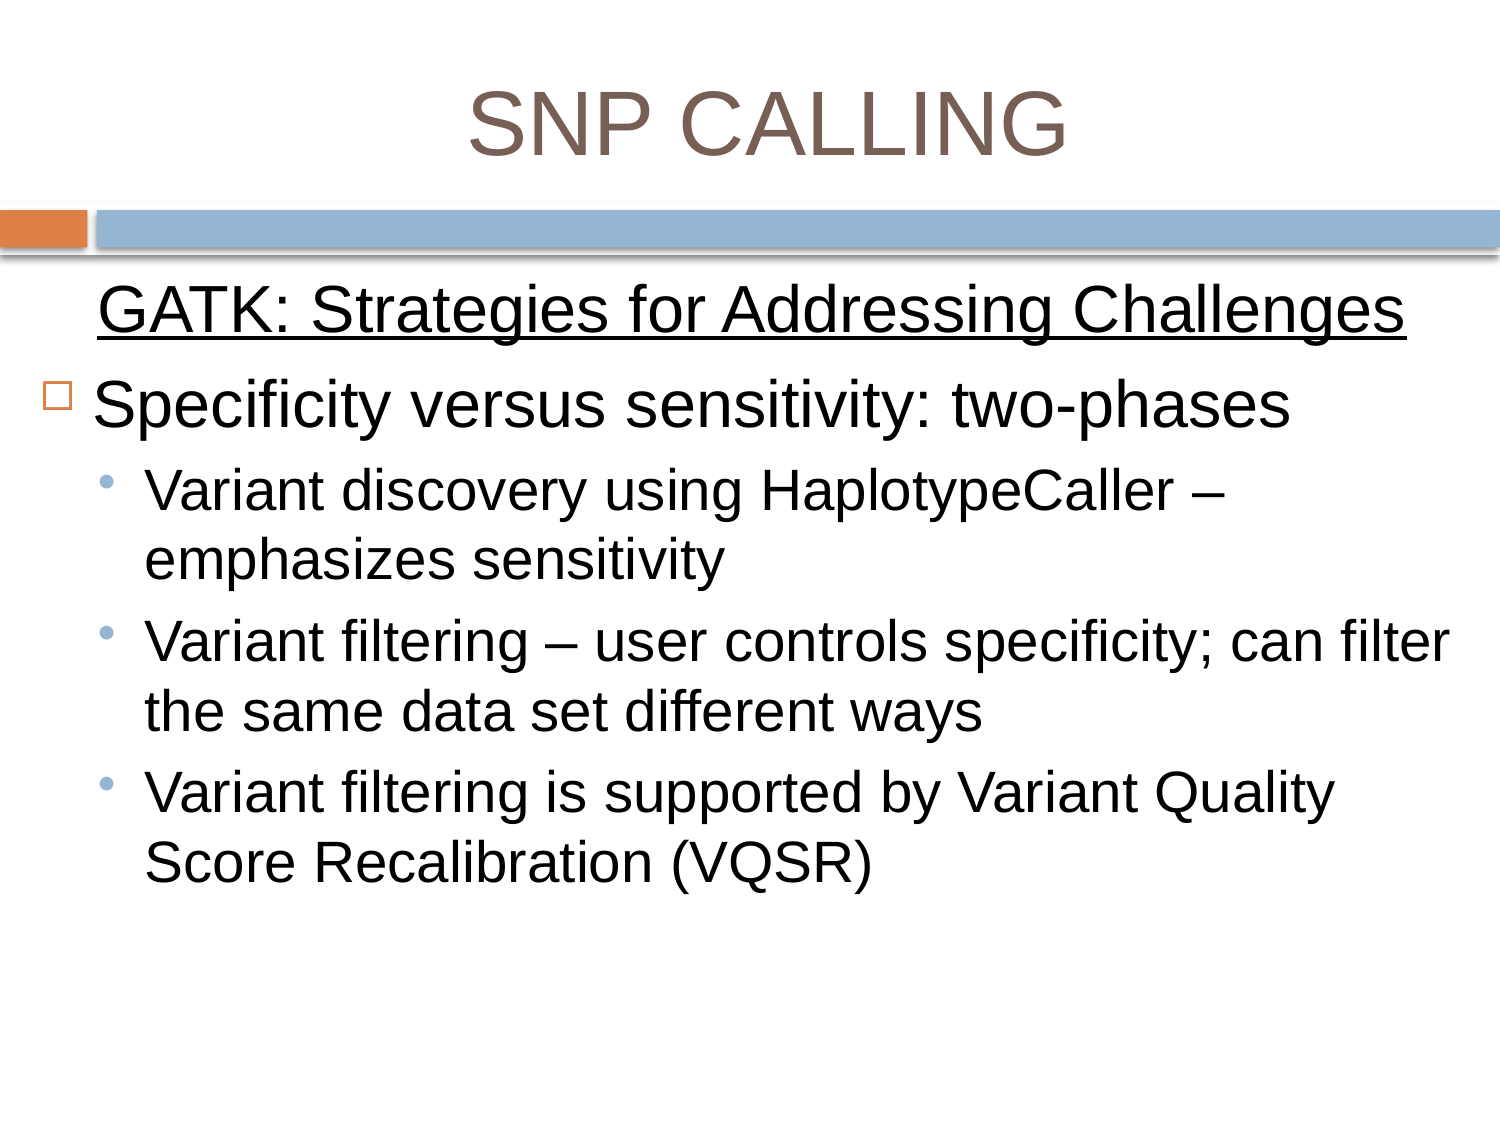

# SNP CALLING
GATK: Strategies for Addressing Challenges
Specificity versus sensitivity: two-phases
Variant discovery using HaplotypeCaller – emphasizes sensitivity
Variant filtering – user controls specificity; can filter the same data set different ways
Variant filtering is supported by Variant Quality Score Recalibration (VQSR)